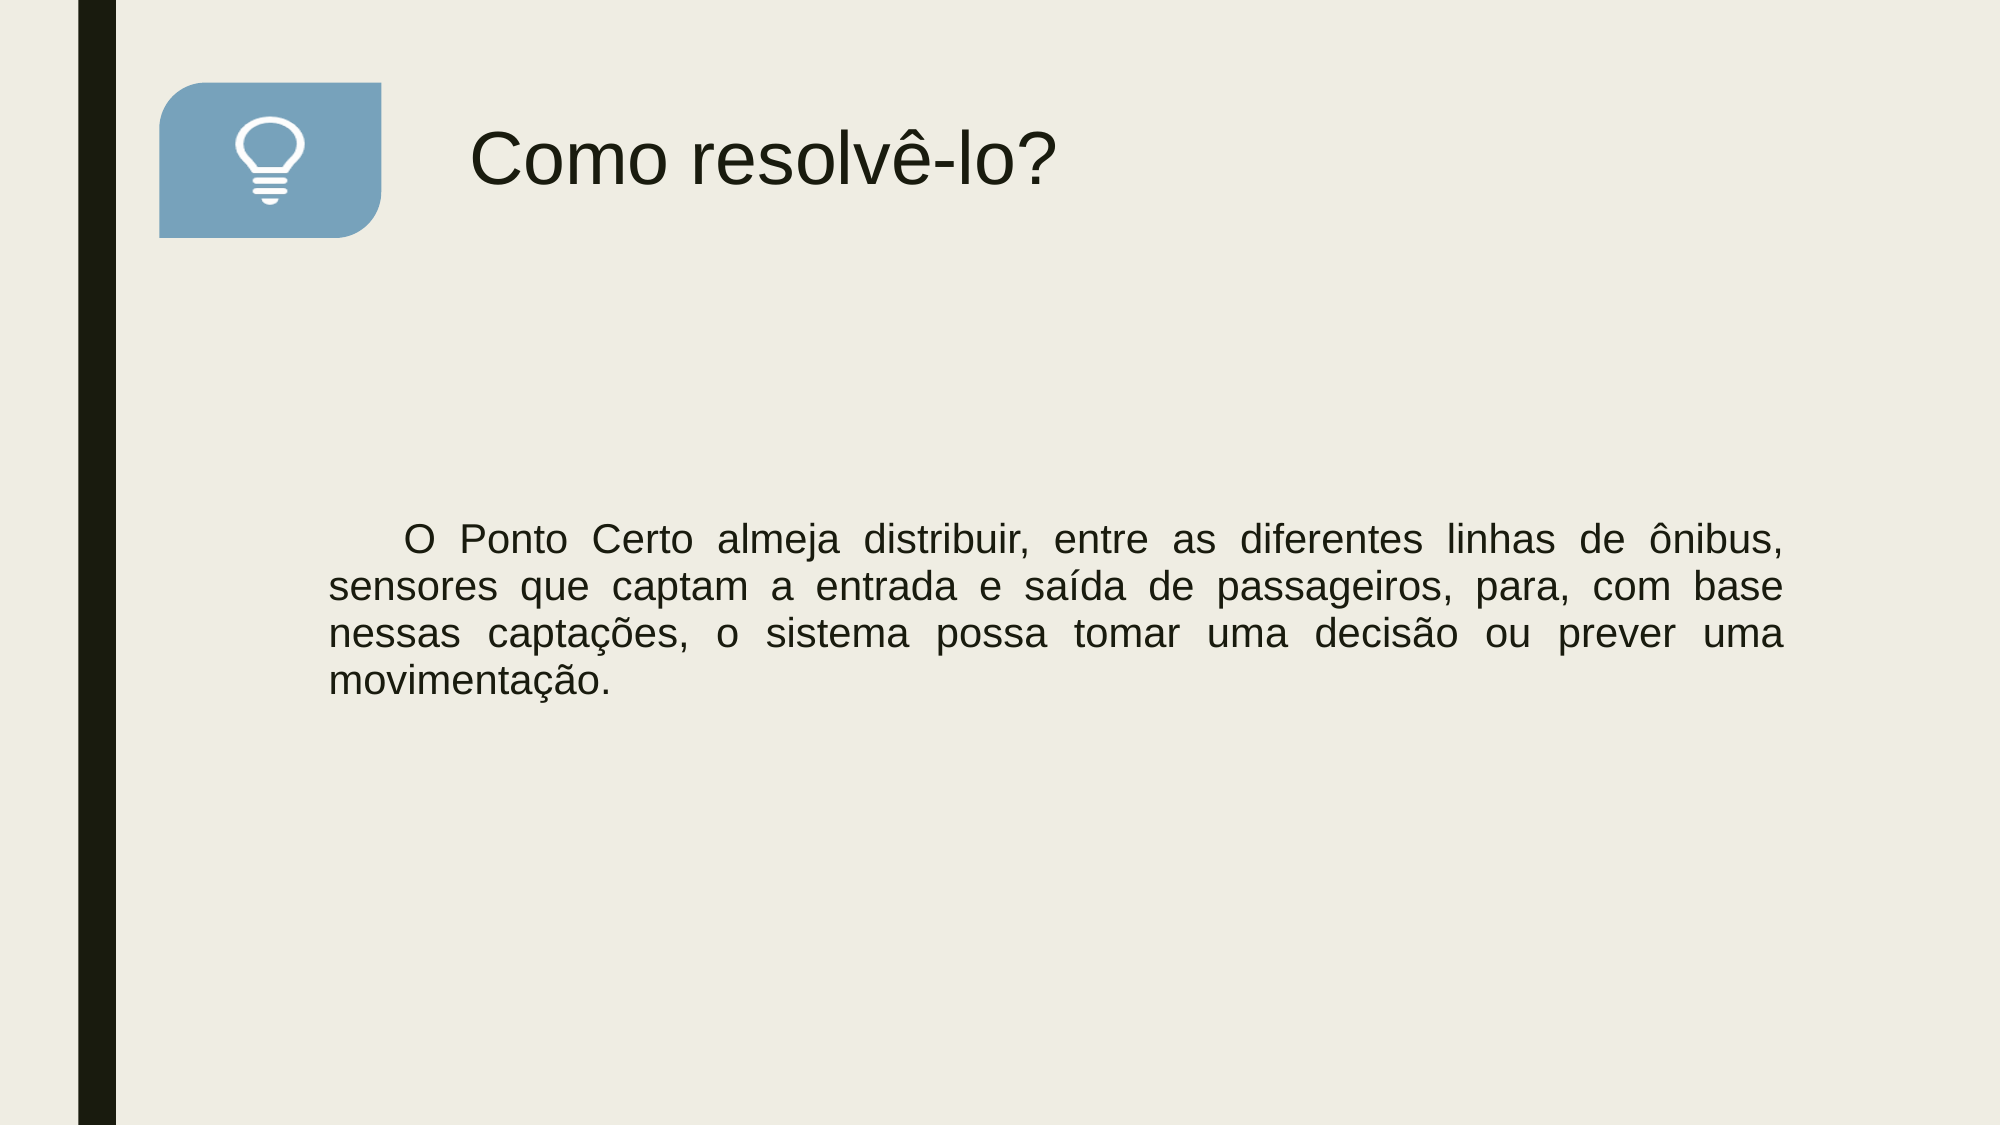

# Como resolvê-lo?
O Ponto Certo almeja distribuir, entre as diferentes linhas de ônibus, sensores que captam a entrada e saída de passageiros, para, com base nessas captações, o sistema possa tomar uma decisão ou prever uma movimentação.